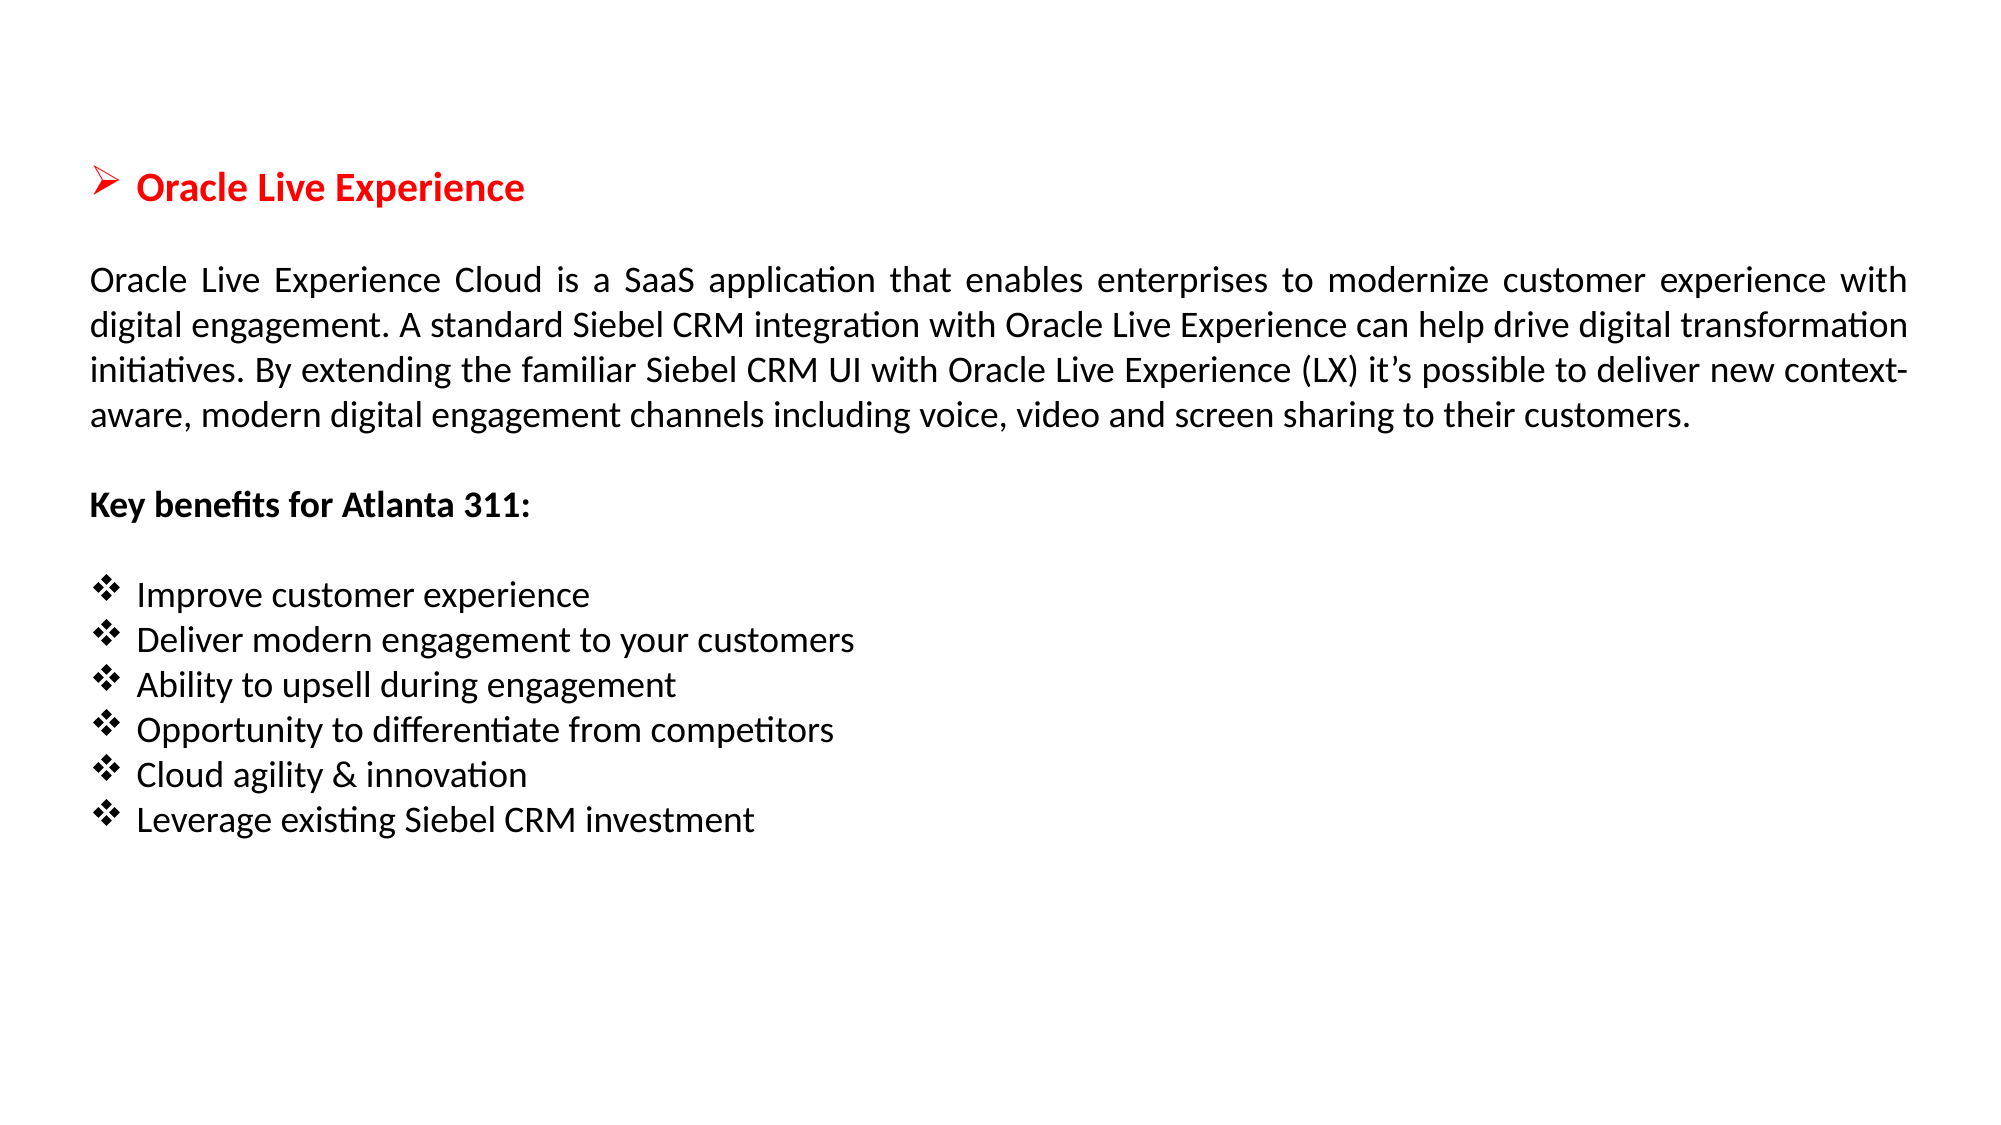

Oracle Live Experience

Oracle Live Experience Cloud is a SaaS application that enables enterprises to modernize customer experience with digital engagement. A standard Siebel CRM integration with Oracle Live Experience can help drive digital transformation initiatives. By extending the familiar Siebel CRM UI with Oracle Live Experience (LX) it’s possible to deliver new context-aware, modern digital engagement channels including voice, video and screen sharing to their customers.

Key benefits for Atlanta 311:

Improve customer experience
Deliver modern engagement to your customers
Ability to upsell during engagement
Opportunity to differentiate from competitors
Cloud agility & innovation
Leverage existing Siebel CRM investment